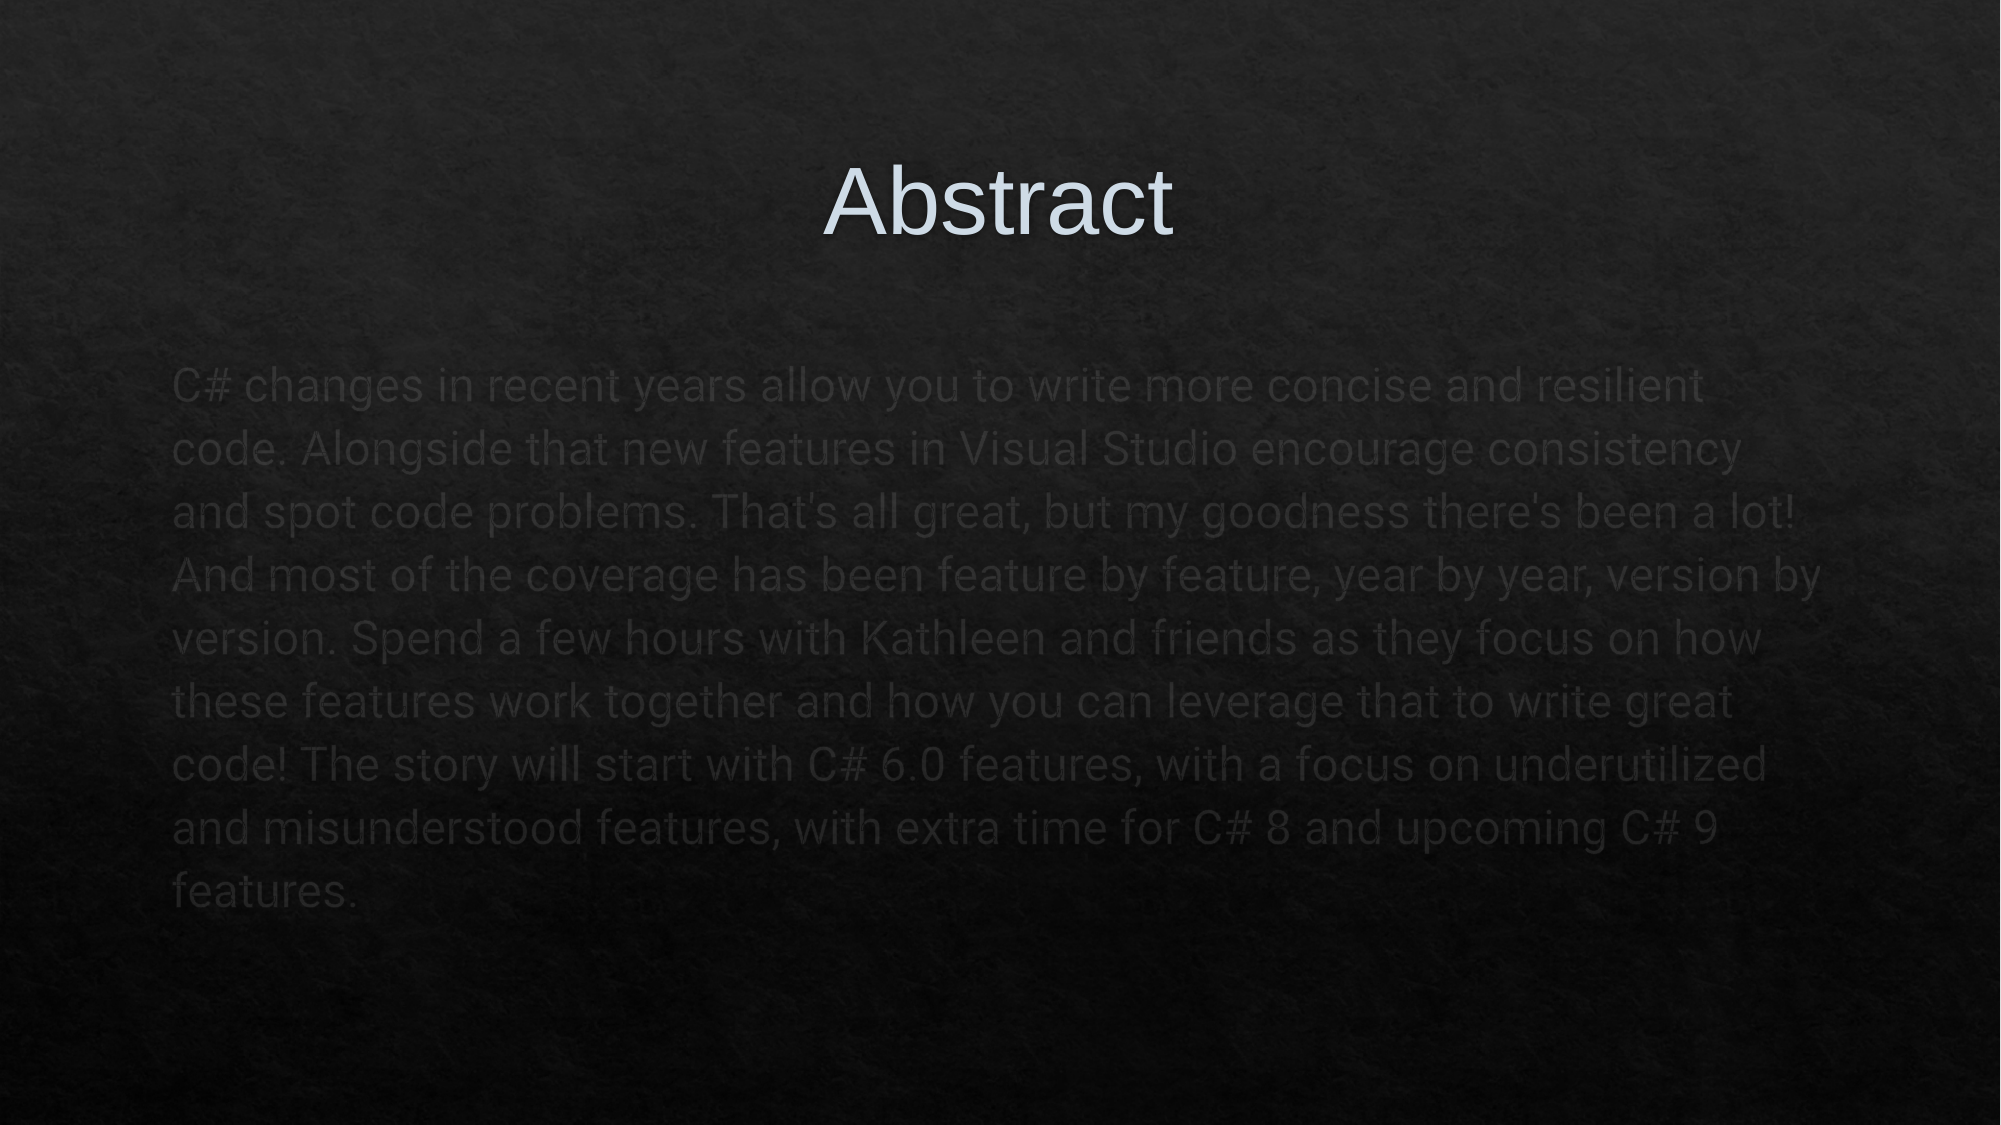

# Abstract
C# changes in recent years allow you to write more concise and resilient code. Alongside that new features in Visual Studio encourage consistency and spot code problems. That's all great, but my goodness there's been a lot! And most of the coverage has been feature by feature, year by year, version by version. Spend a few hours with Kathleen and friends as they focus on how these features work together and how you can leverage that to write great code! The story will start with C# 6.0 features, with a focus on underutilized and misunderstood features, with extra time for C# 8 and upcoming C# 9 features.